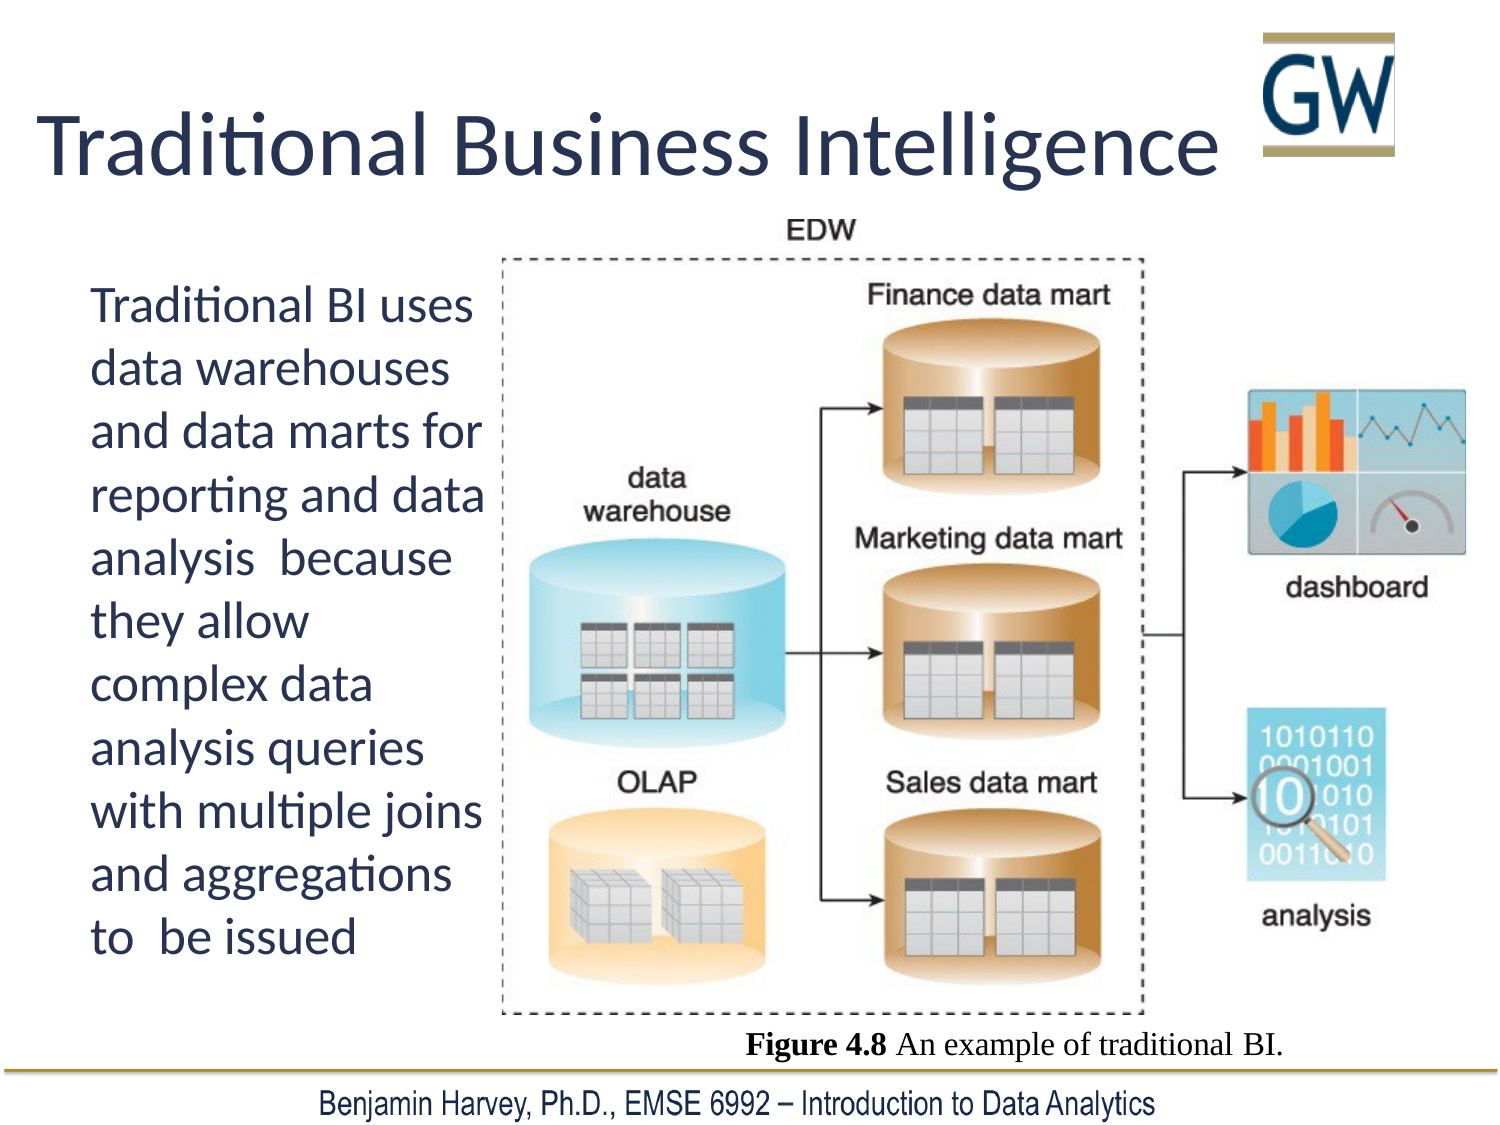

# Traditional Business Intelligence

Traditional BI uses data warehouses and data marts for reporting and data analysis  because they allow complex data analysis queries with multiple joins and aggregations to  be issued
Figure 4.8 An example of traditional BI.